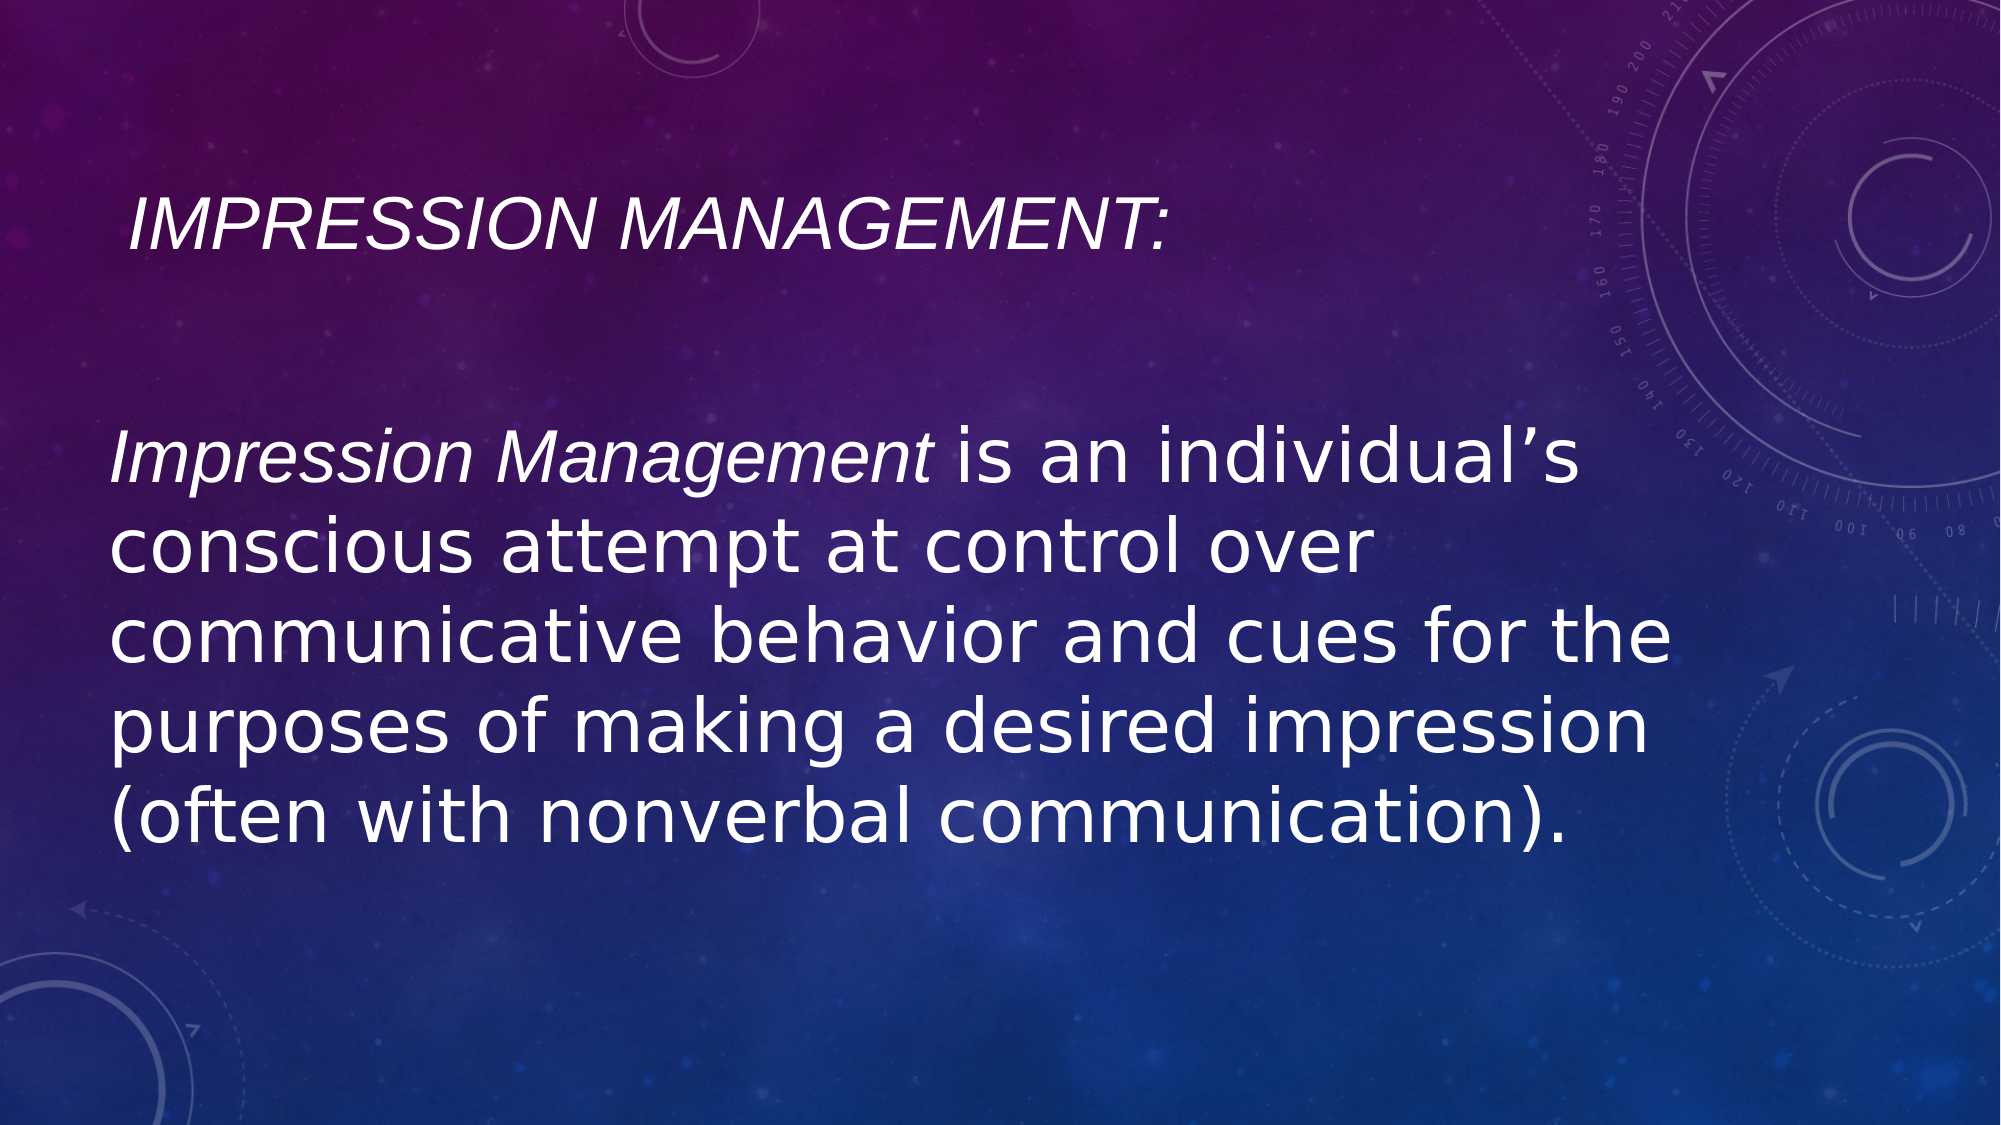

# Impression Management:
Impression Management is an individual’s conscious attempt at control over communicative behavior and cues for the purposes of making a desired impression (often with nonverbal communication).